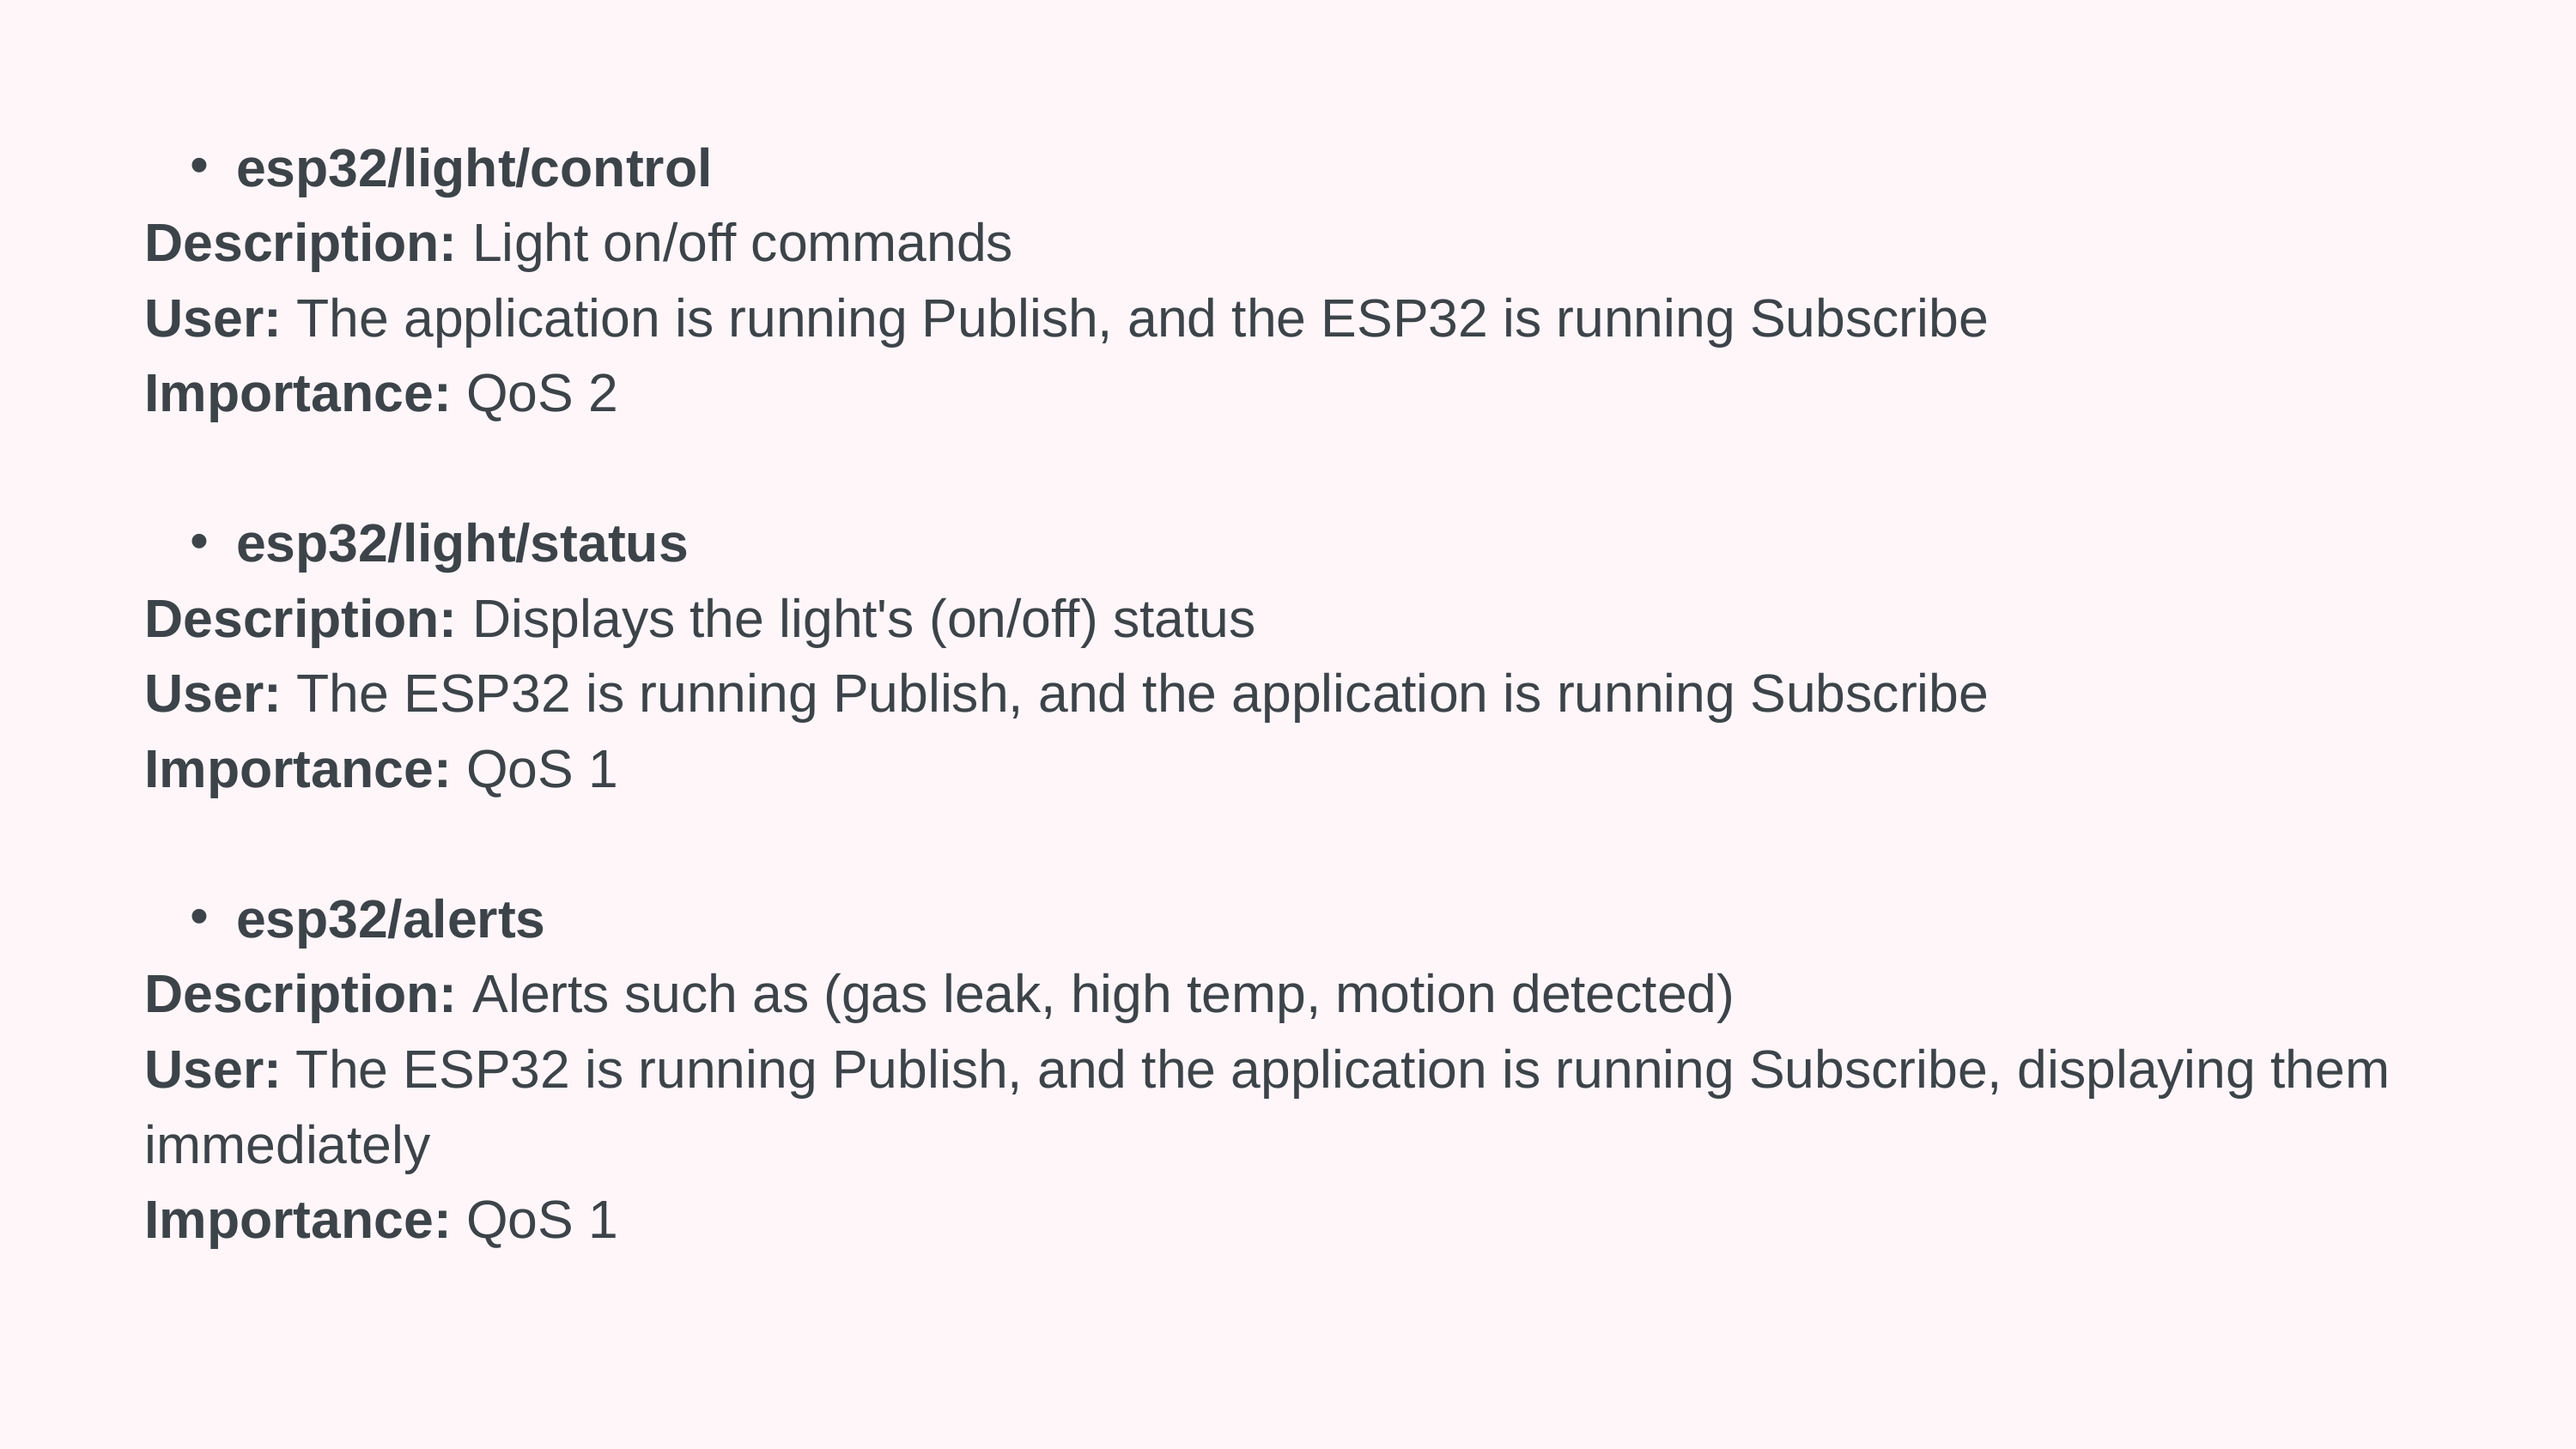

esp32/light/control
Description: Light on/off commands
User: The application is running Publish, and the ESP32 is running Subscribe
Importance: QoS 2

esp32/light/status
Description: Displays the light's (on/off) status
User: The ESP32 is running Publish, and the application is running Subscribe
Importance: QoS 1

esp32/alerts
Description: Alerts such as (gas leak, high temp, motion detected)
User: The ESP32 is running Publish, and the application is running Subscribe, displaying them immediately
Importance: QoS 1